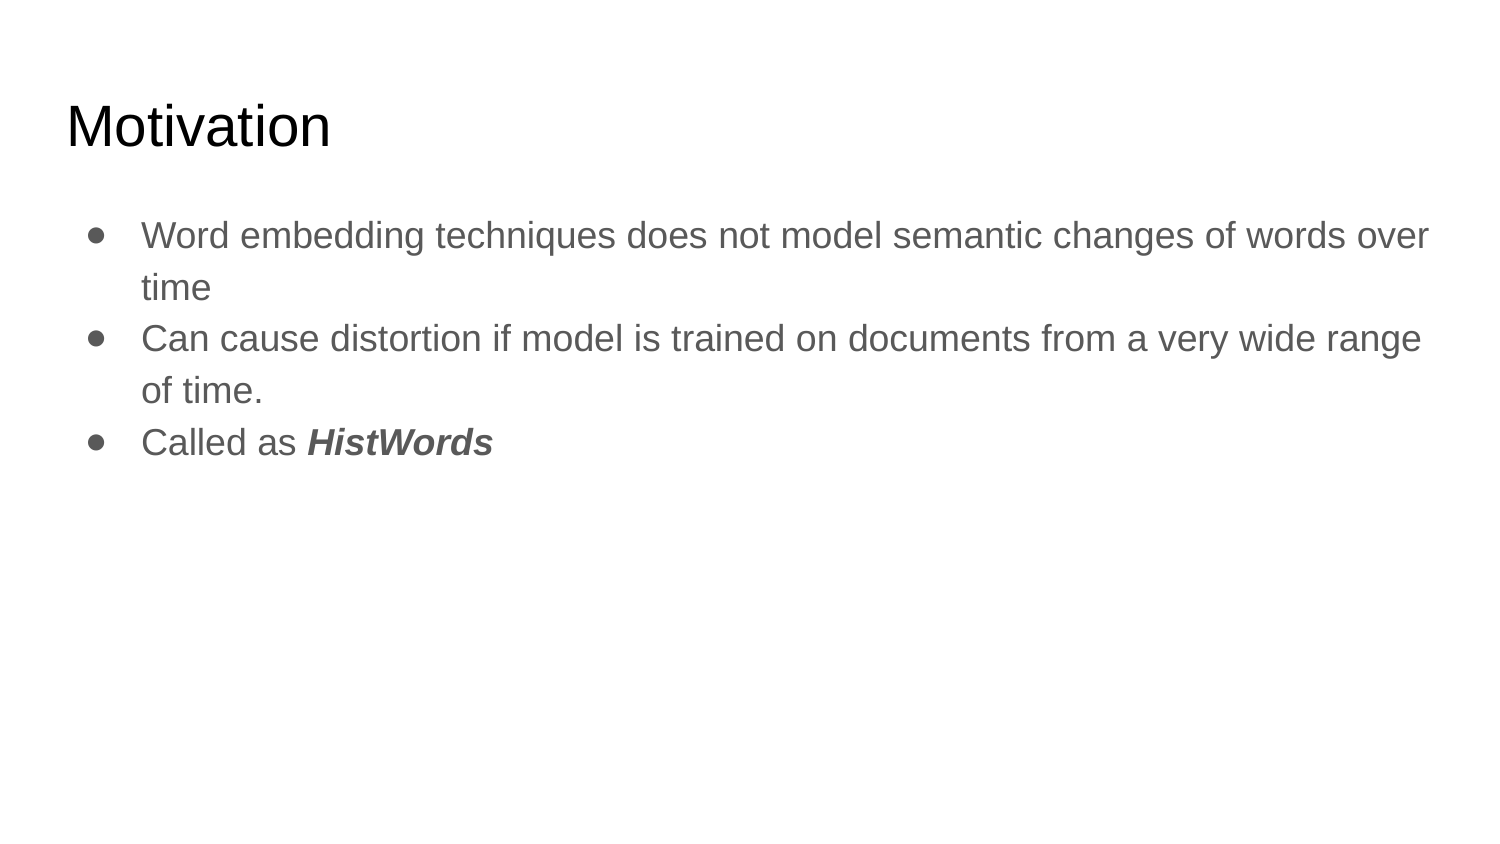

# Motivation
Word embedding techniques does not model semantic changes of words over time
Can cause distortion if model is trained on documents from a very wide range of time.
Called as HistWords